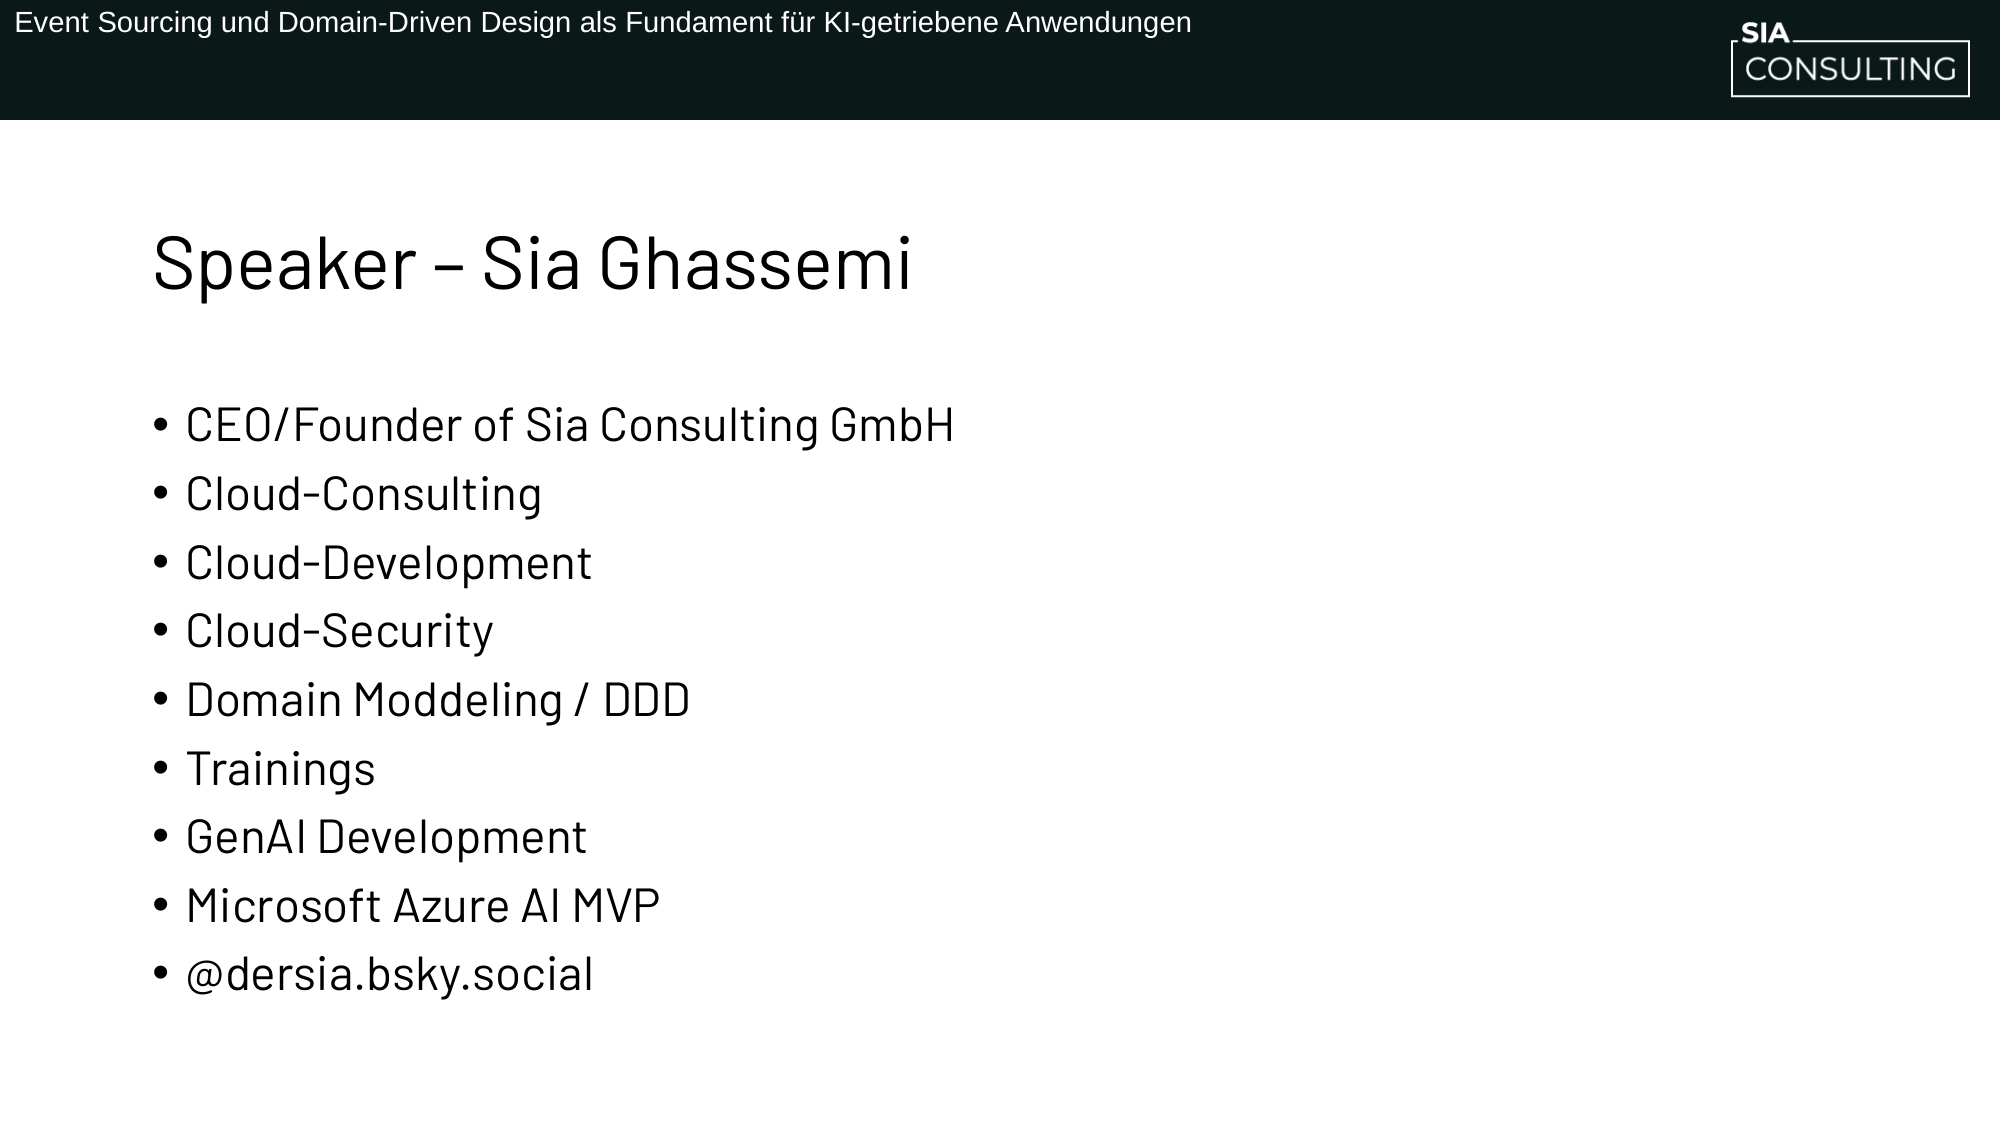

Speaker – Sia Ghassemi
CEO/Founder of Sia Consulting GmbH
Cloud-Consulting
Cloud-Development
Cloud-Security
Domain Moddeling / DDD
Trainings
GenAI Development
Microsoft Azure AI MVP
@dersia.bsky.social